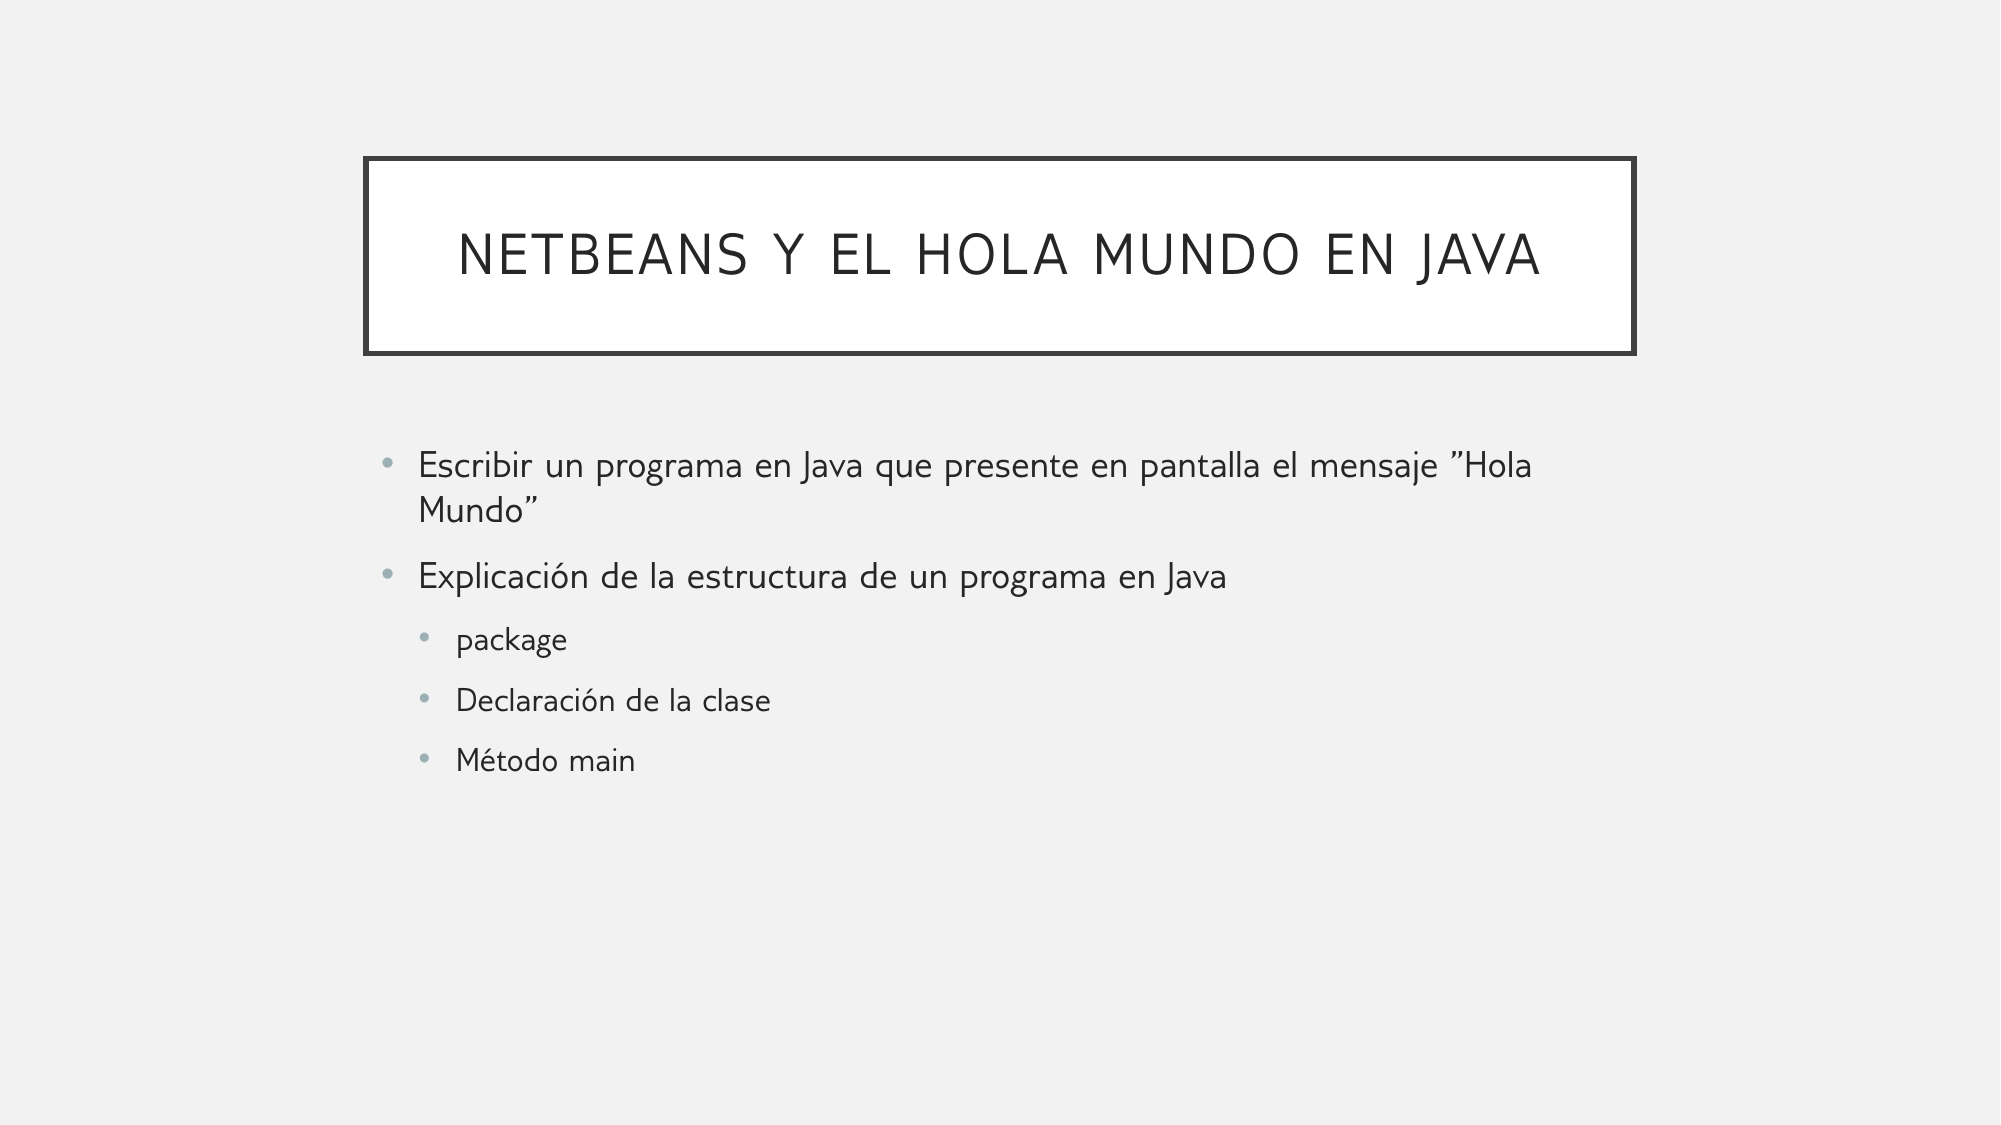

# Netbeans y el hola mundo en java
Escribir un programa en Java que presente en pantalla el mensaje ”Hola Mundo”
Explicación de la estructura de un programa en Java
package
Declaración de la clase
Método main